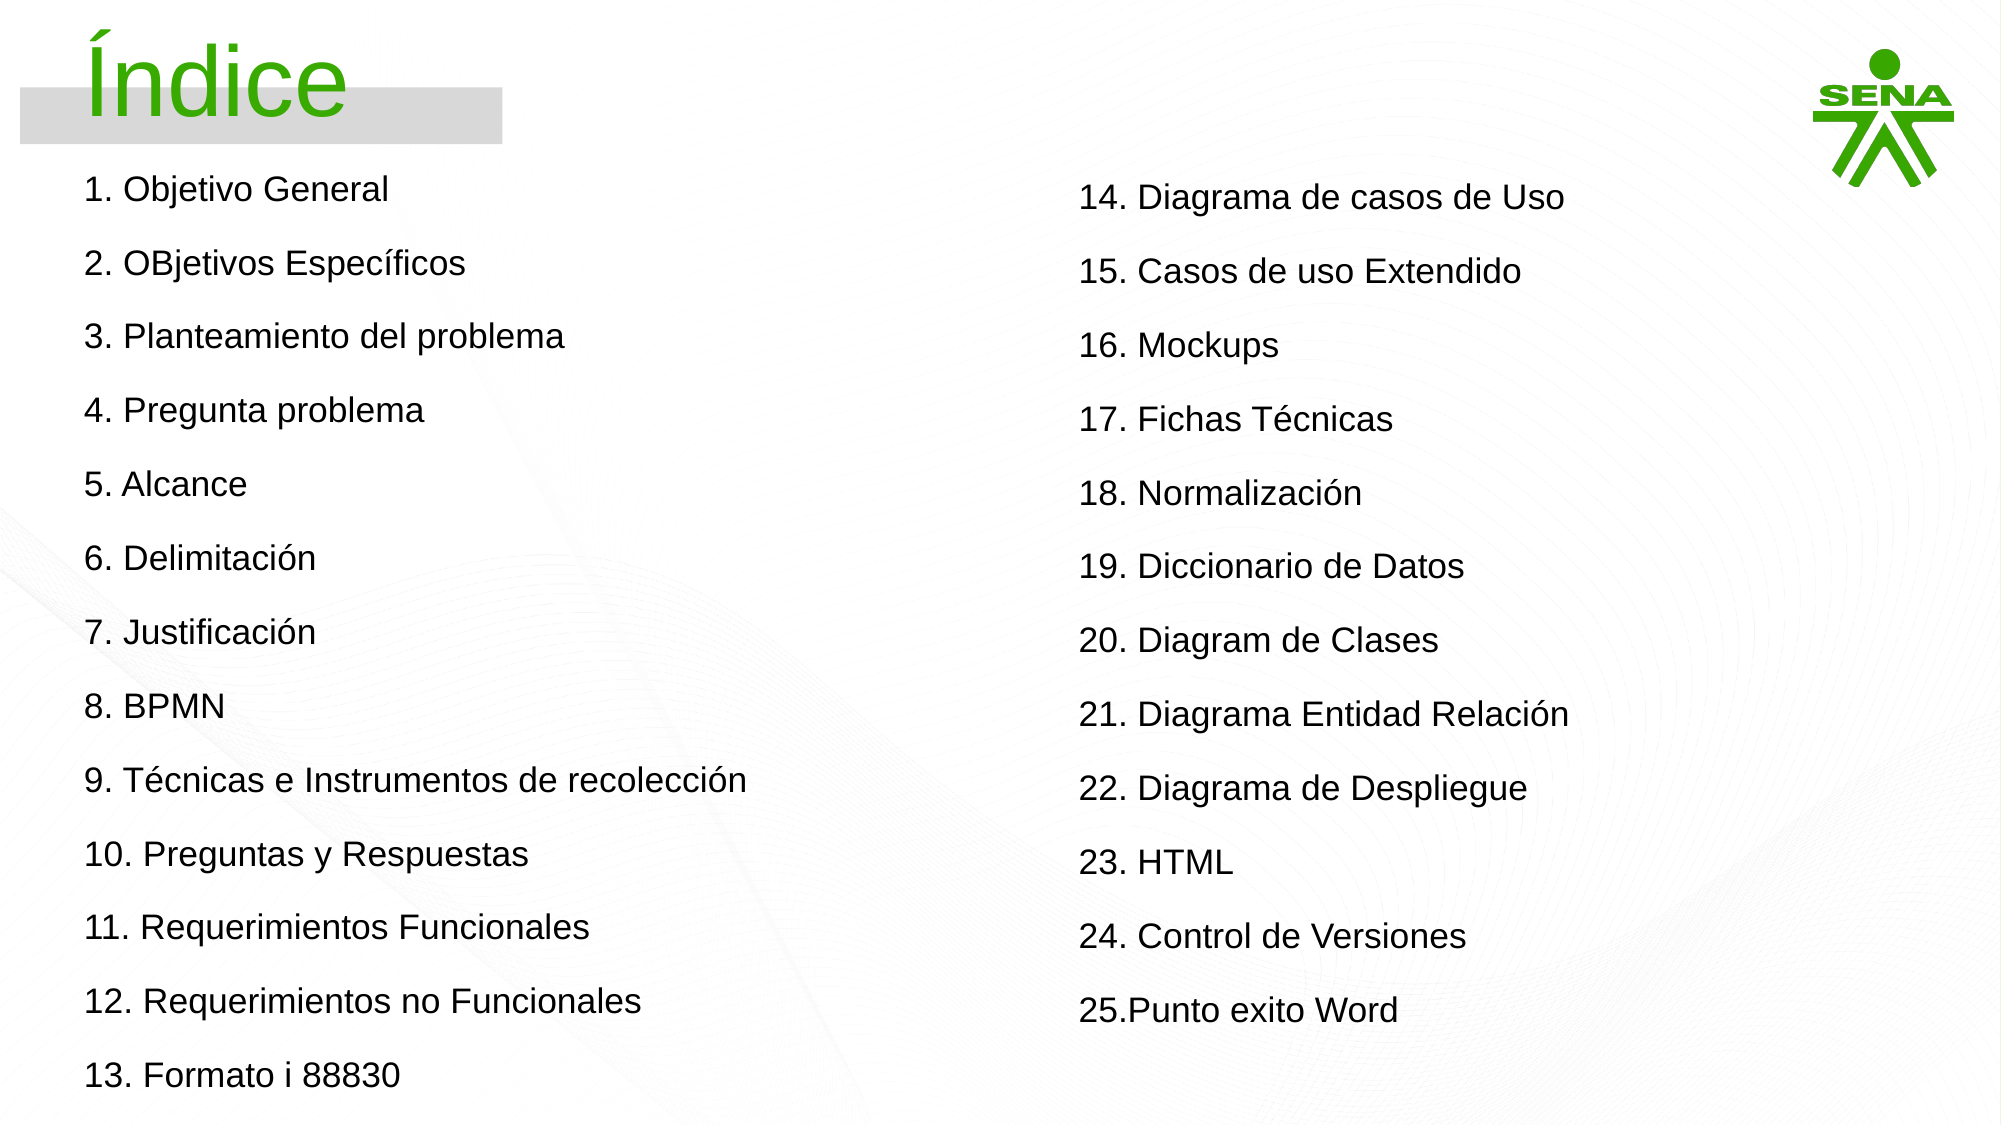

Índice

1. Objetivo General
2. OBjetivos Específicos
3. Planteamiento del problema
4. Pregunta problema
5. Alcance
6. Delimitación
7. Justificación
8. BPMN
9. Técnicas e Instrumentos de recolección
10. Preguntas y Respuestas
11. Requerimientos Funcionales
12. Requerimientos no Funcionales
13. Formato i 88830

14. Diagrama de casos de Uso
15. Casos de uso Extendido
16. Mockups
17. Fichas Técnicas
18. Normalización
19. Diccionario de Datos
20. Diagram de Clases
21. Diagrama Entidad Relación
22. Diagrama de Despliegue
23. HTML
24. Control de Versiones
25.Punto exito Word